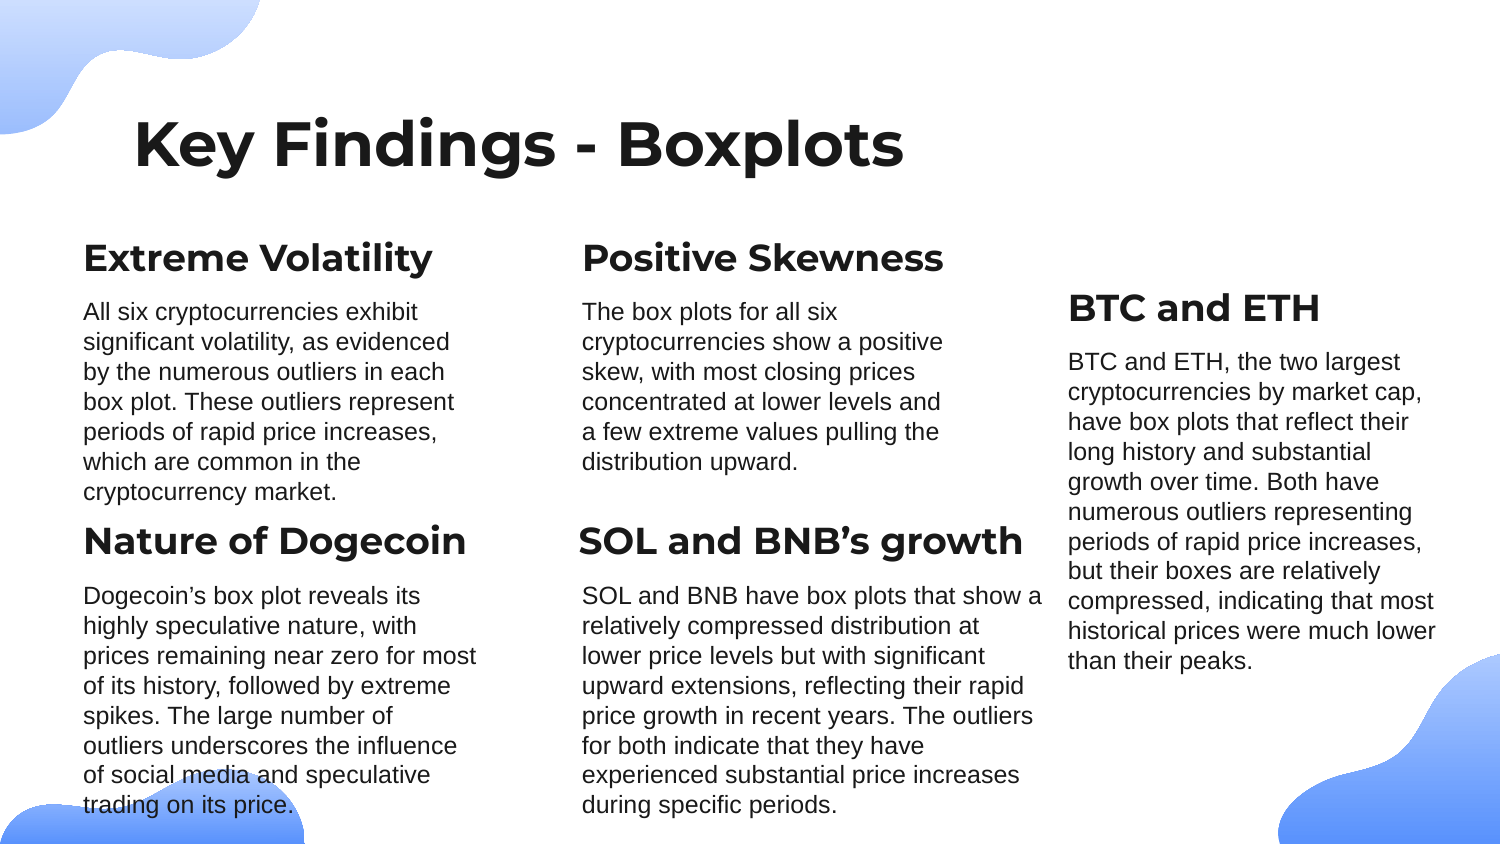

# Key Findings - Boxplots
Extreme Volatility
Positive Skewness
All six cryptocurrencies exhibit significant volatility, as evidenced by the numerous outliers in each box plot. These outliers represent periods of rapid price increases, which are common in the cryptocurrency market.

The box plots for all six cryptocurrencies show a positive skew, with most closing prices concentrated at lower levels and a few extreme values pulling the distribution upward.
BTC and ETH
BTC and ETH, the two largest cryptocurrencies by market cap, have box plots that reflect their long history and substantial growth over time. Both have numerous outliers representing periods of rapid price increases, but their boxes are relatively compressed, indicating that most historical prices were much lower than their peaks.
Nature of Dogecoin
SOL and BNB’s growth
Dogecoin’s box plot reveals its highly speculative nature, with prices remaining near zero for most of its history, followed by extreme spikes. The large number of outliers underscores the influence of social media and speculative trading on its price.
SOL and BNB have box plots that show a relatively compressed distribution at lower price levels but with significant upward extensions, reflecting their rapid price growth in recent years. The outliers for both indicate that they have experienced substantial price increases during specific periods.